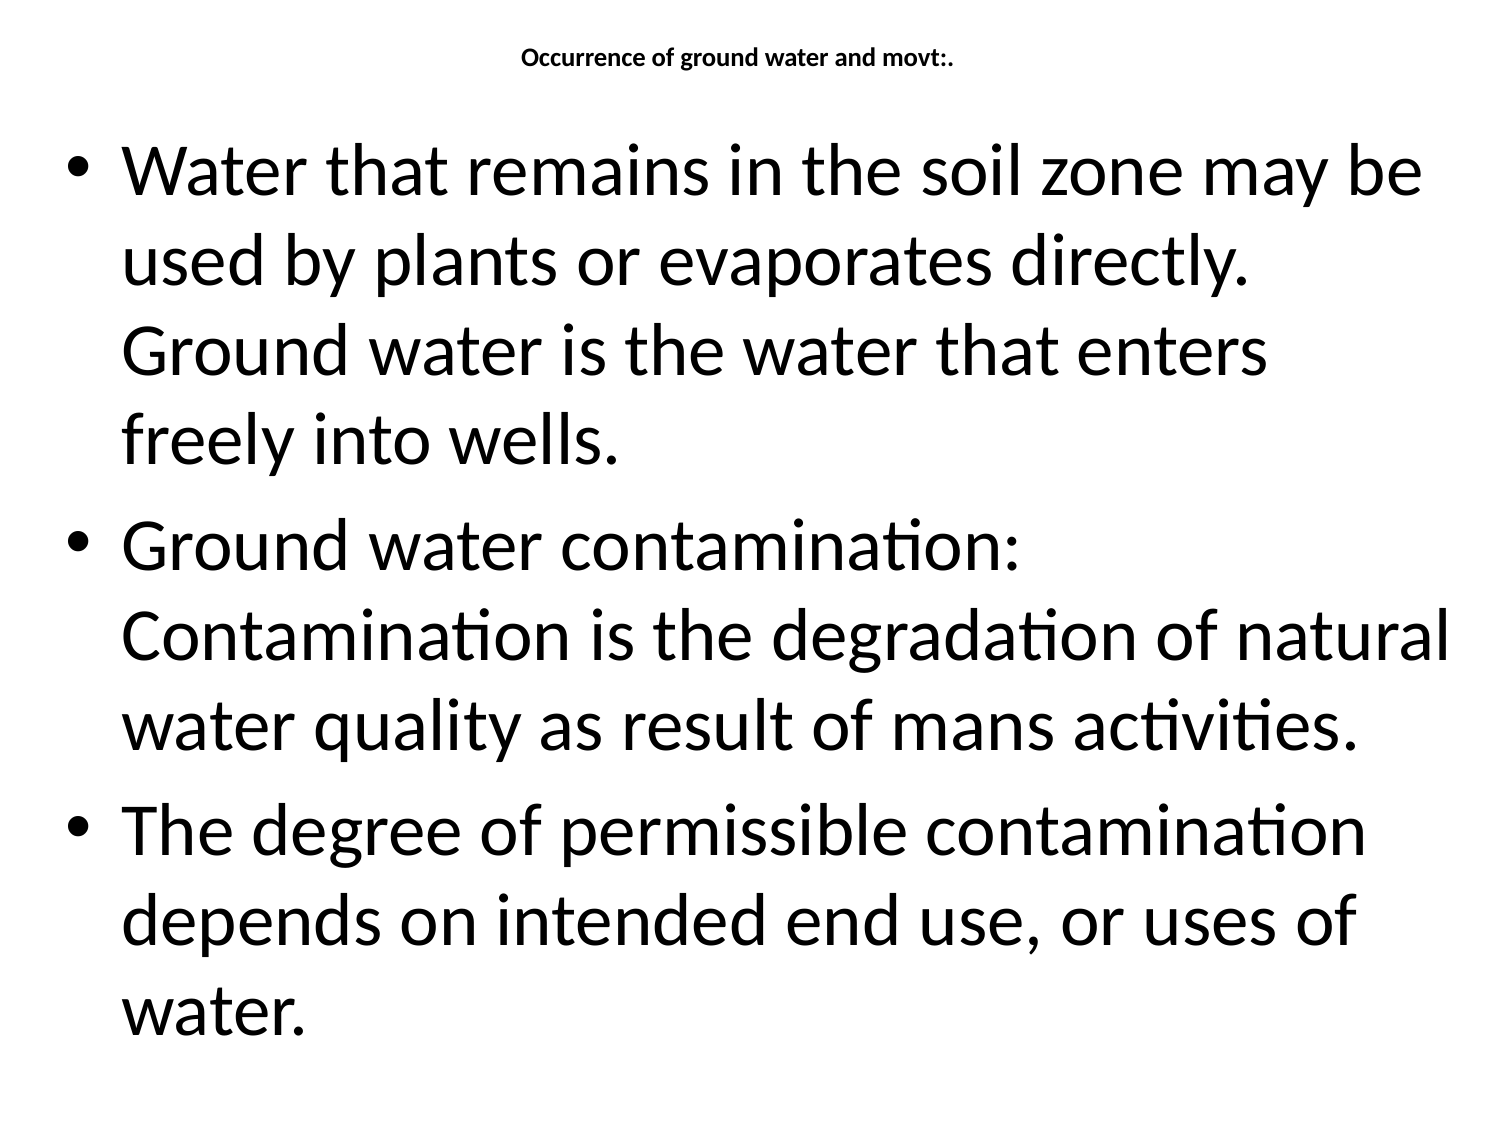

# Occurrence of ground water and movt:.
Water that remains in the soil zone may be used by plants or evaporates directly. Ground water is the water that enters freely into wells.
Ground water contamination: Contamination is the degradation of natural water quality as result of mans activities.
The degree of permissible contamination depends on intended end use, or uses of water.